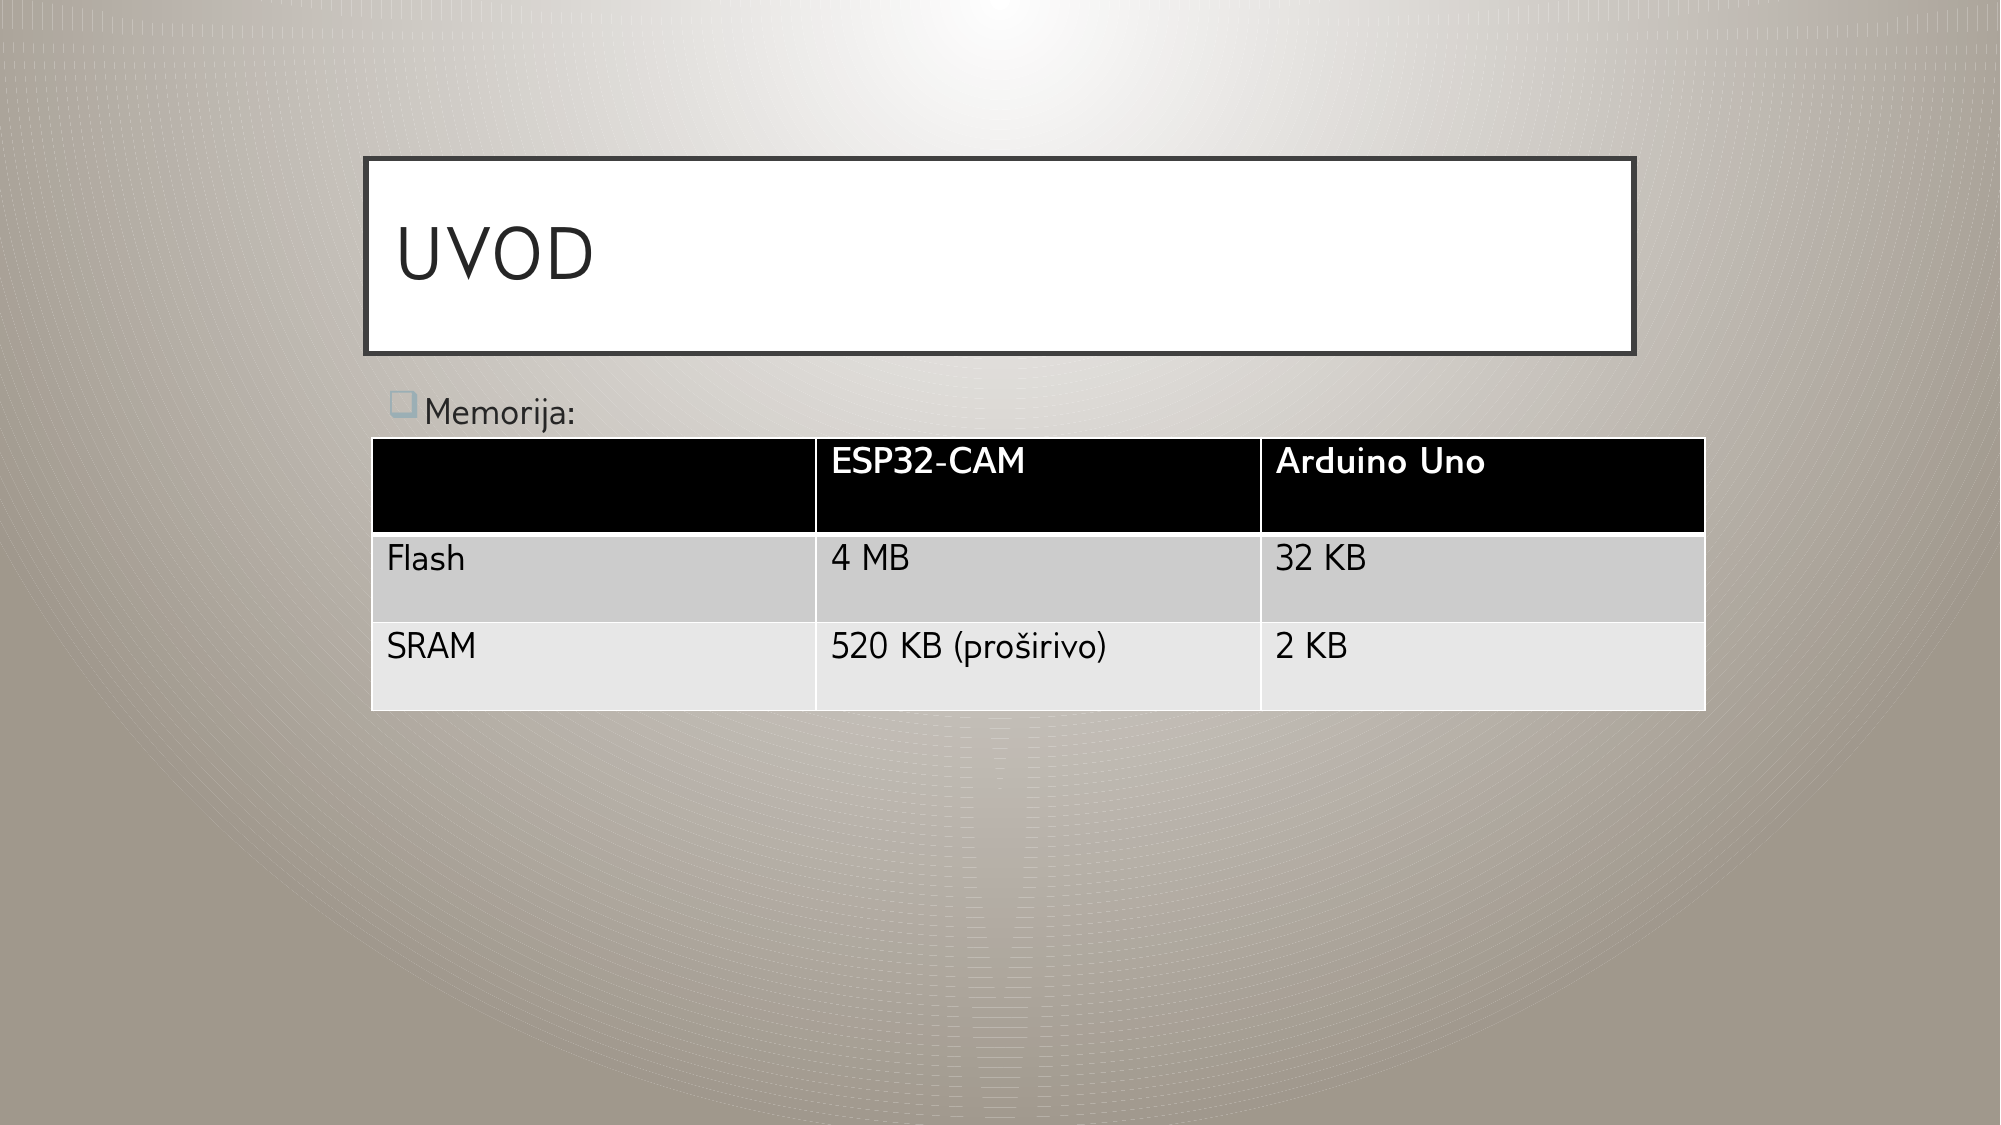

# Uvod
Memorija:
|  | ESP32-CAM | Arduino Uno |
| --- | --- | --- |
| Flash | 4 MB | 32 KB |
| SRAM | 520 KB (proširivo) | 2 KB |